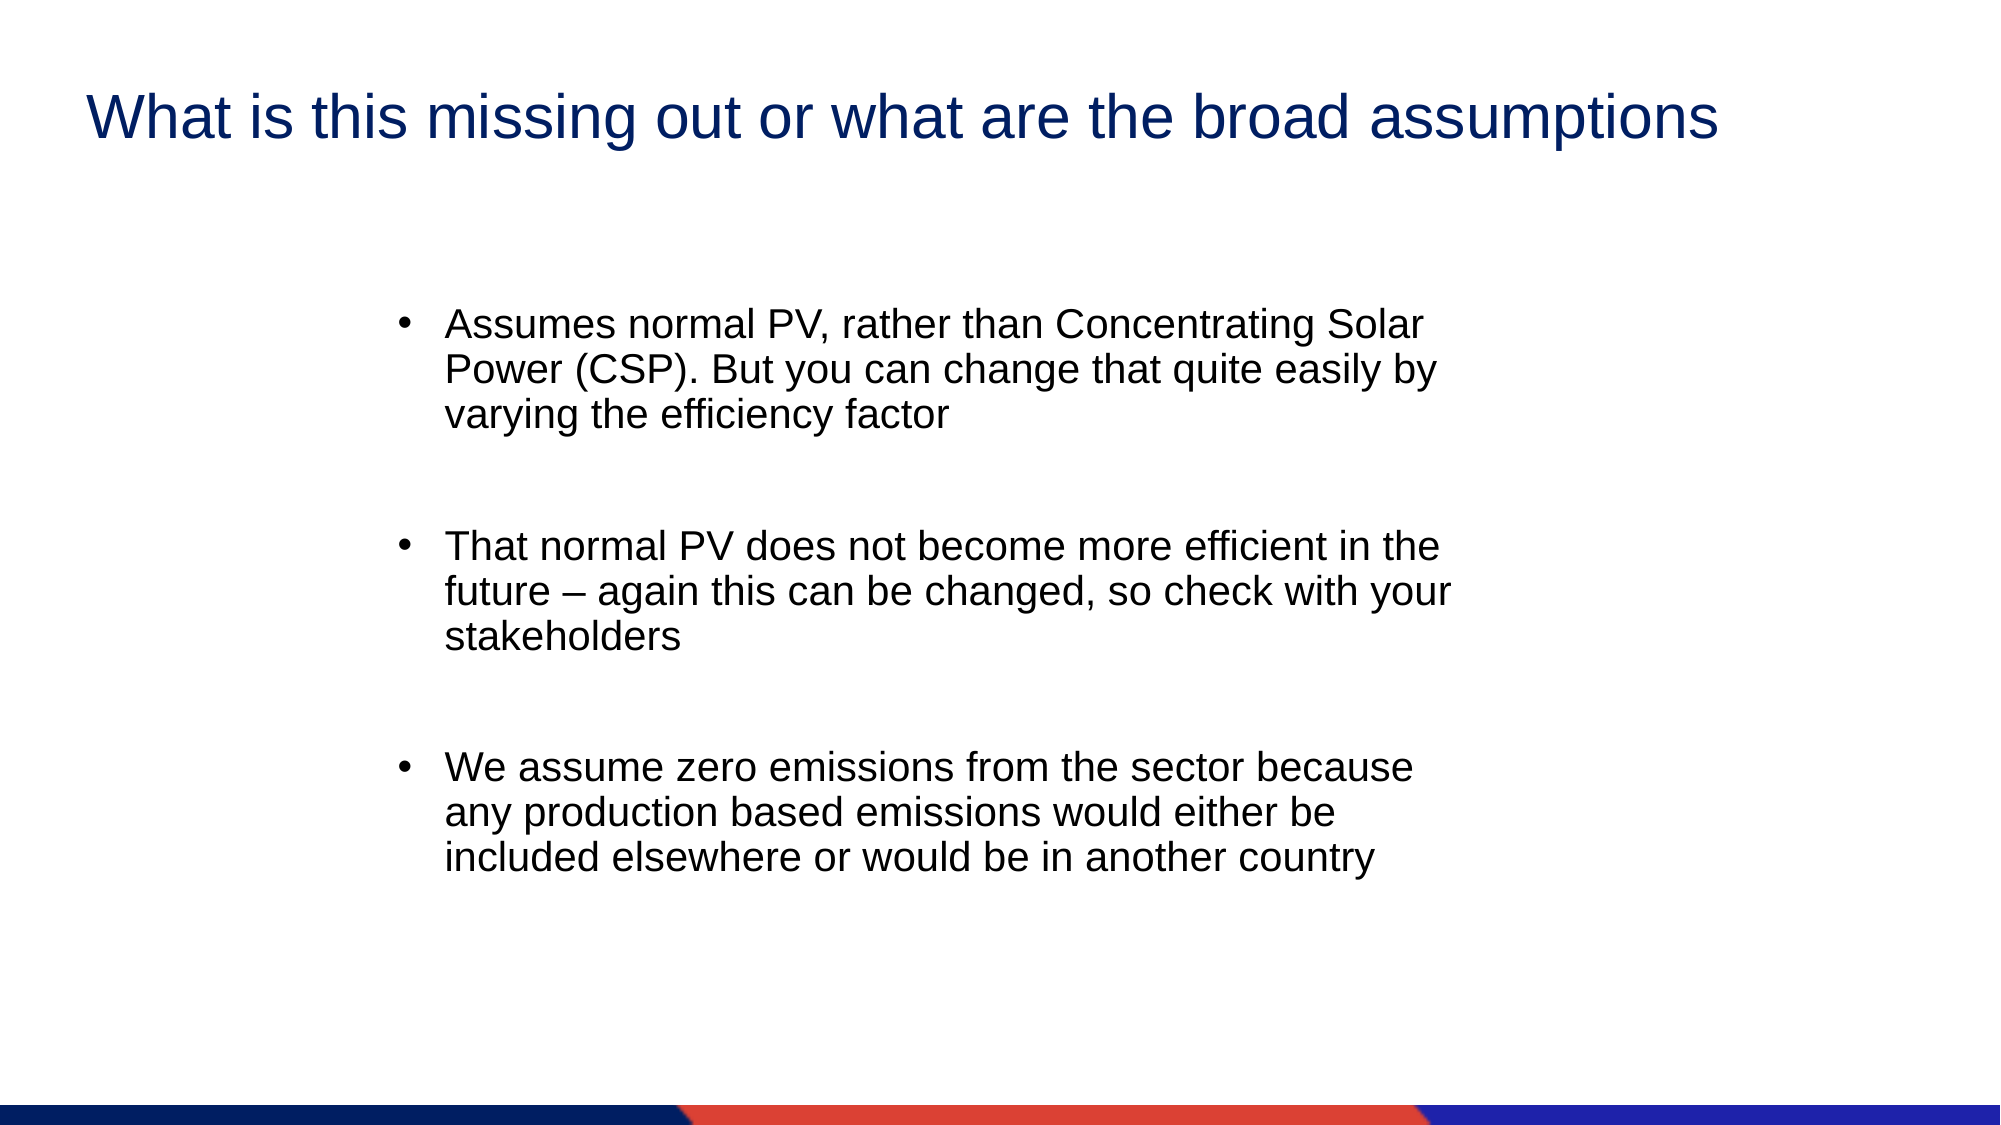

# What is this missing out or what are the broad assumptions
Assumes normal PV, rather than Concentrating Solar Power (CSP). But you can change that quite easily by varying the efficiency factor

That normal PV does not become more efficient in the future – again this can be changed, so check with your stakeholders

We assume zero emissions from the sector because any production based emissions would either be included elsewhere or would be in another country